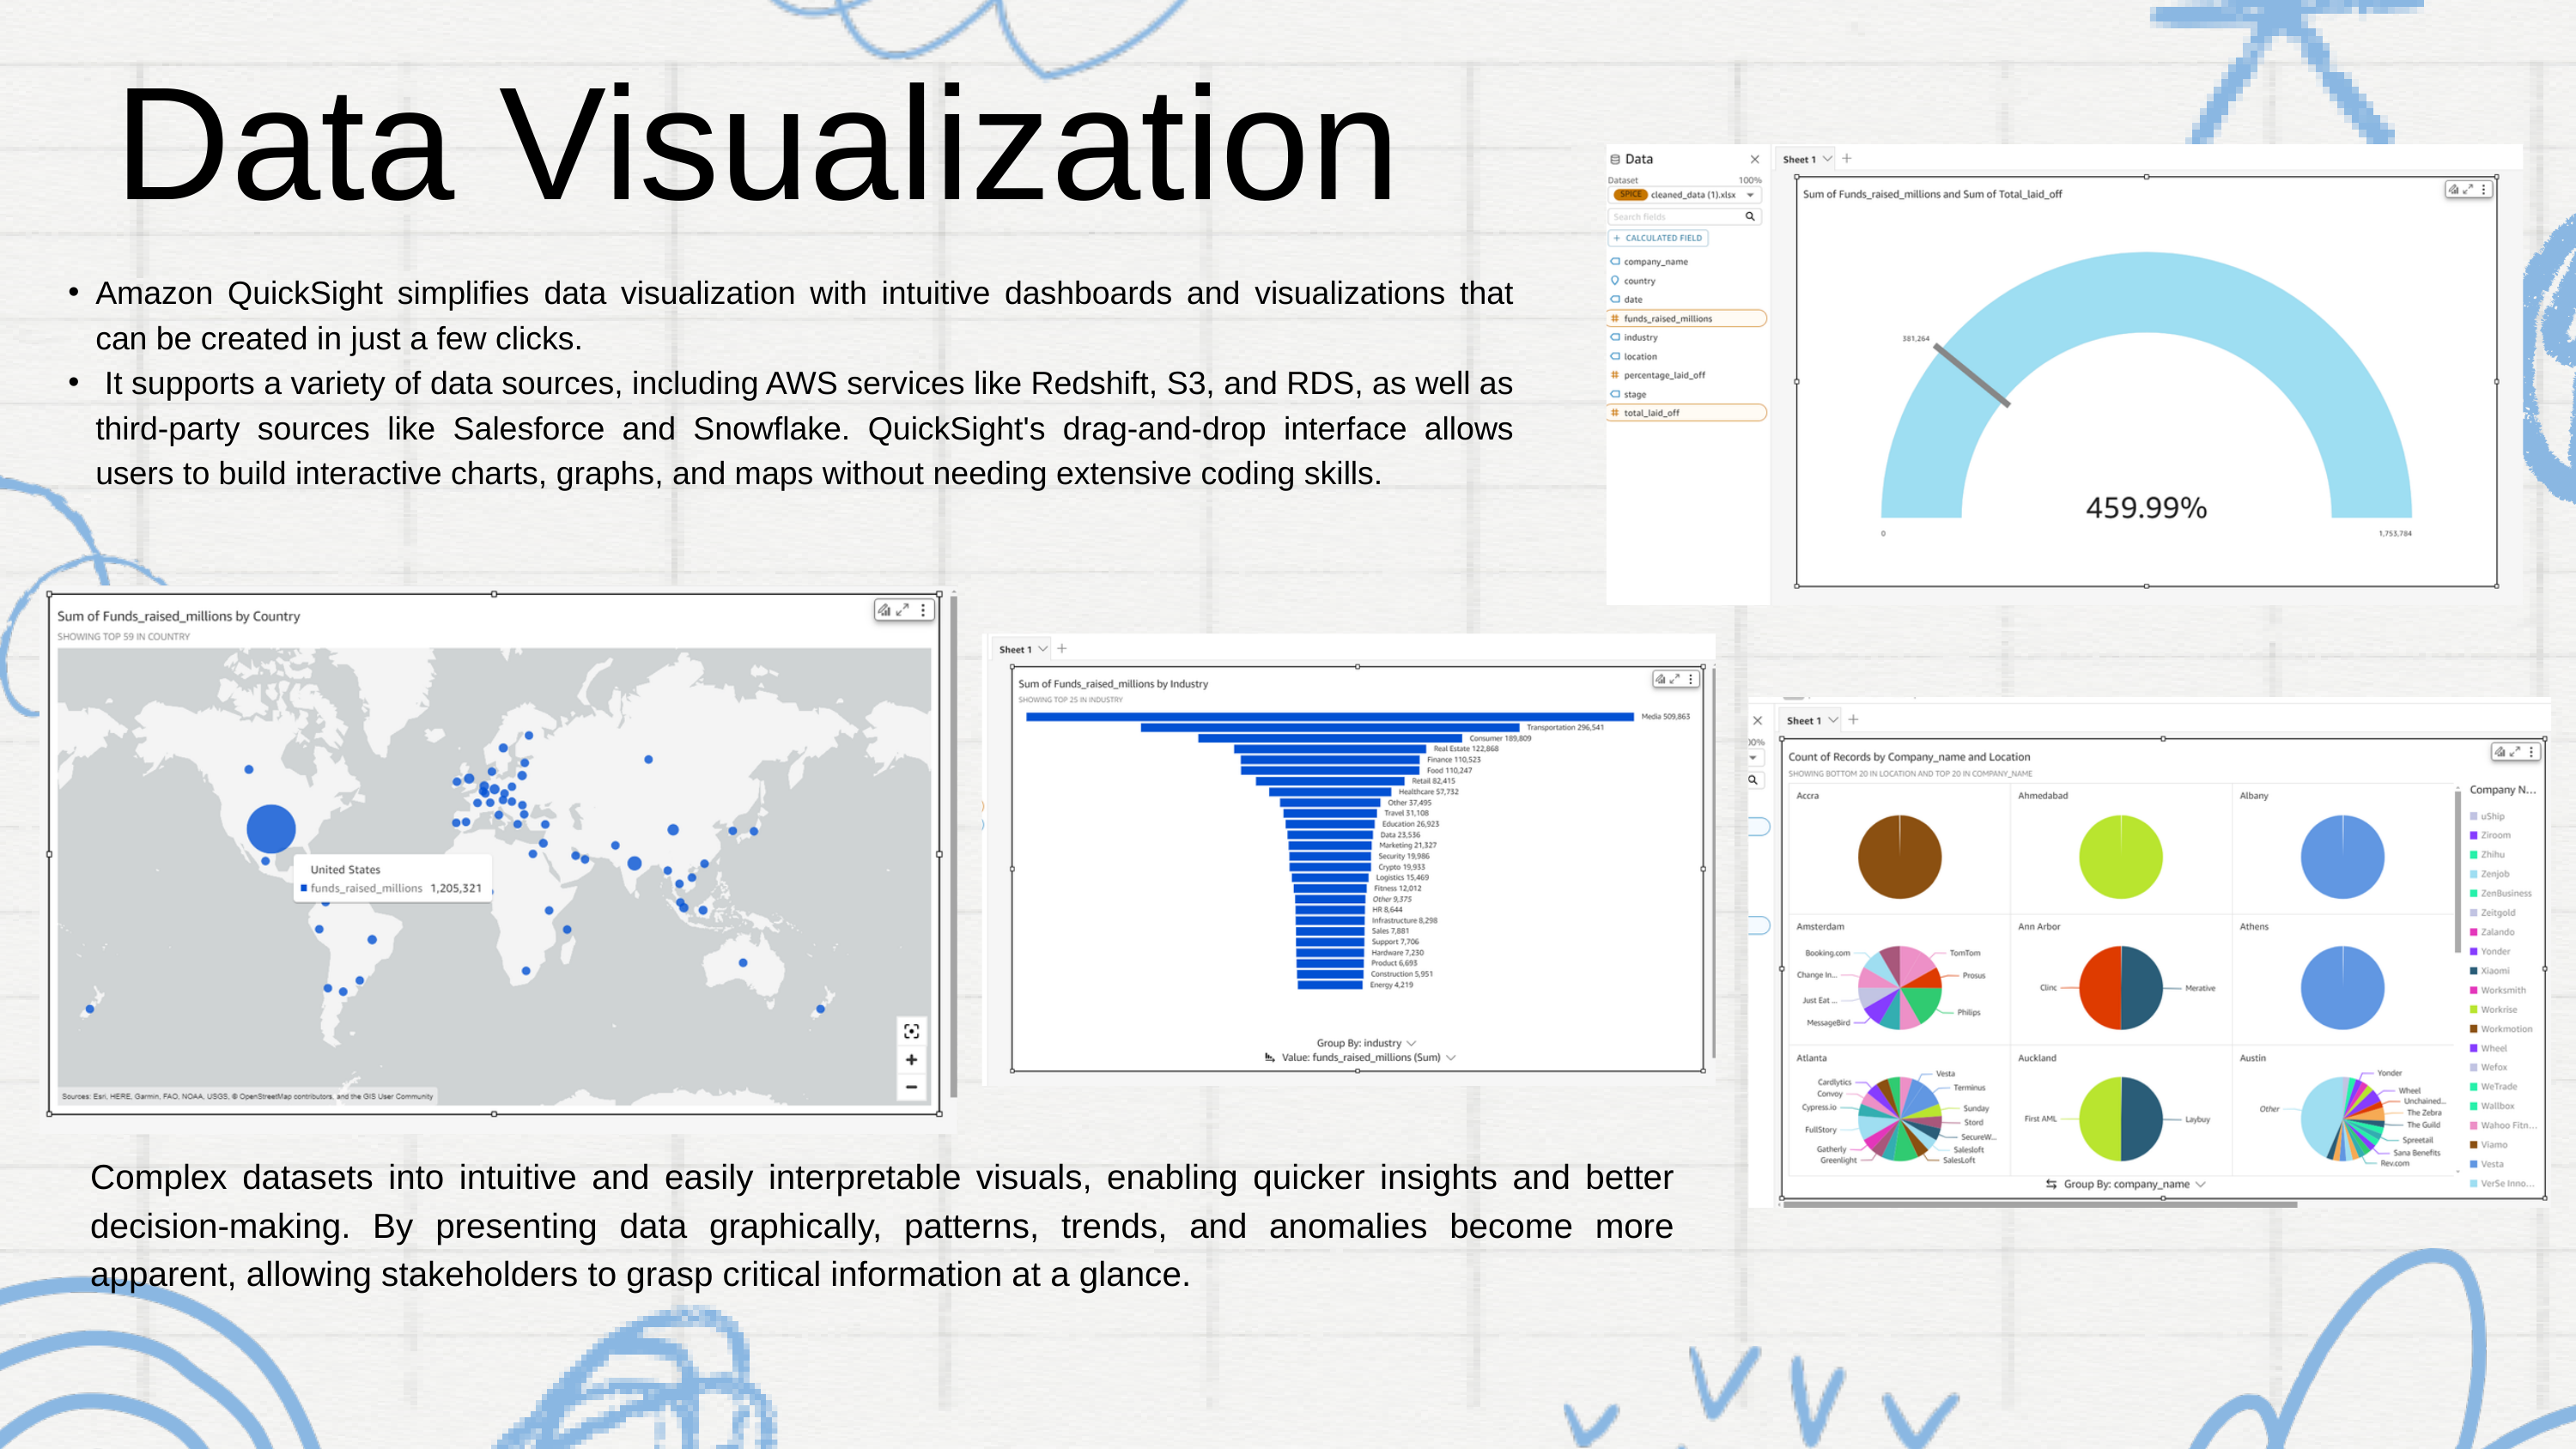

Data Visualization

Amazon QuickSight simplifies data visualization with intuitive dashboards and visualizations that can be created in just a few clicks.
 It supports a variety of data sources, including AWS services like Redshift, S3, and RDS, as well as third-party sources like Salesforce and Snowflake. QuickSight's drag-and-drop interface allows users to build interactive charts, graphs, and maps without needing extensive coding skills.

Complex datasets into intuitive and easily interpretable visuals, enabling quicker insights and better decision-making. By presenting data graphically, patterns, trends, and anomalies become more apparent, allowing stakeholders to grasp critical information at a glance.